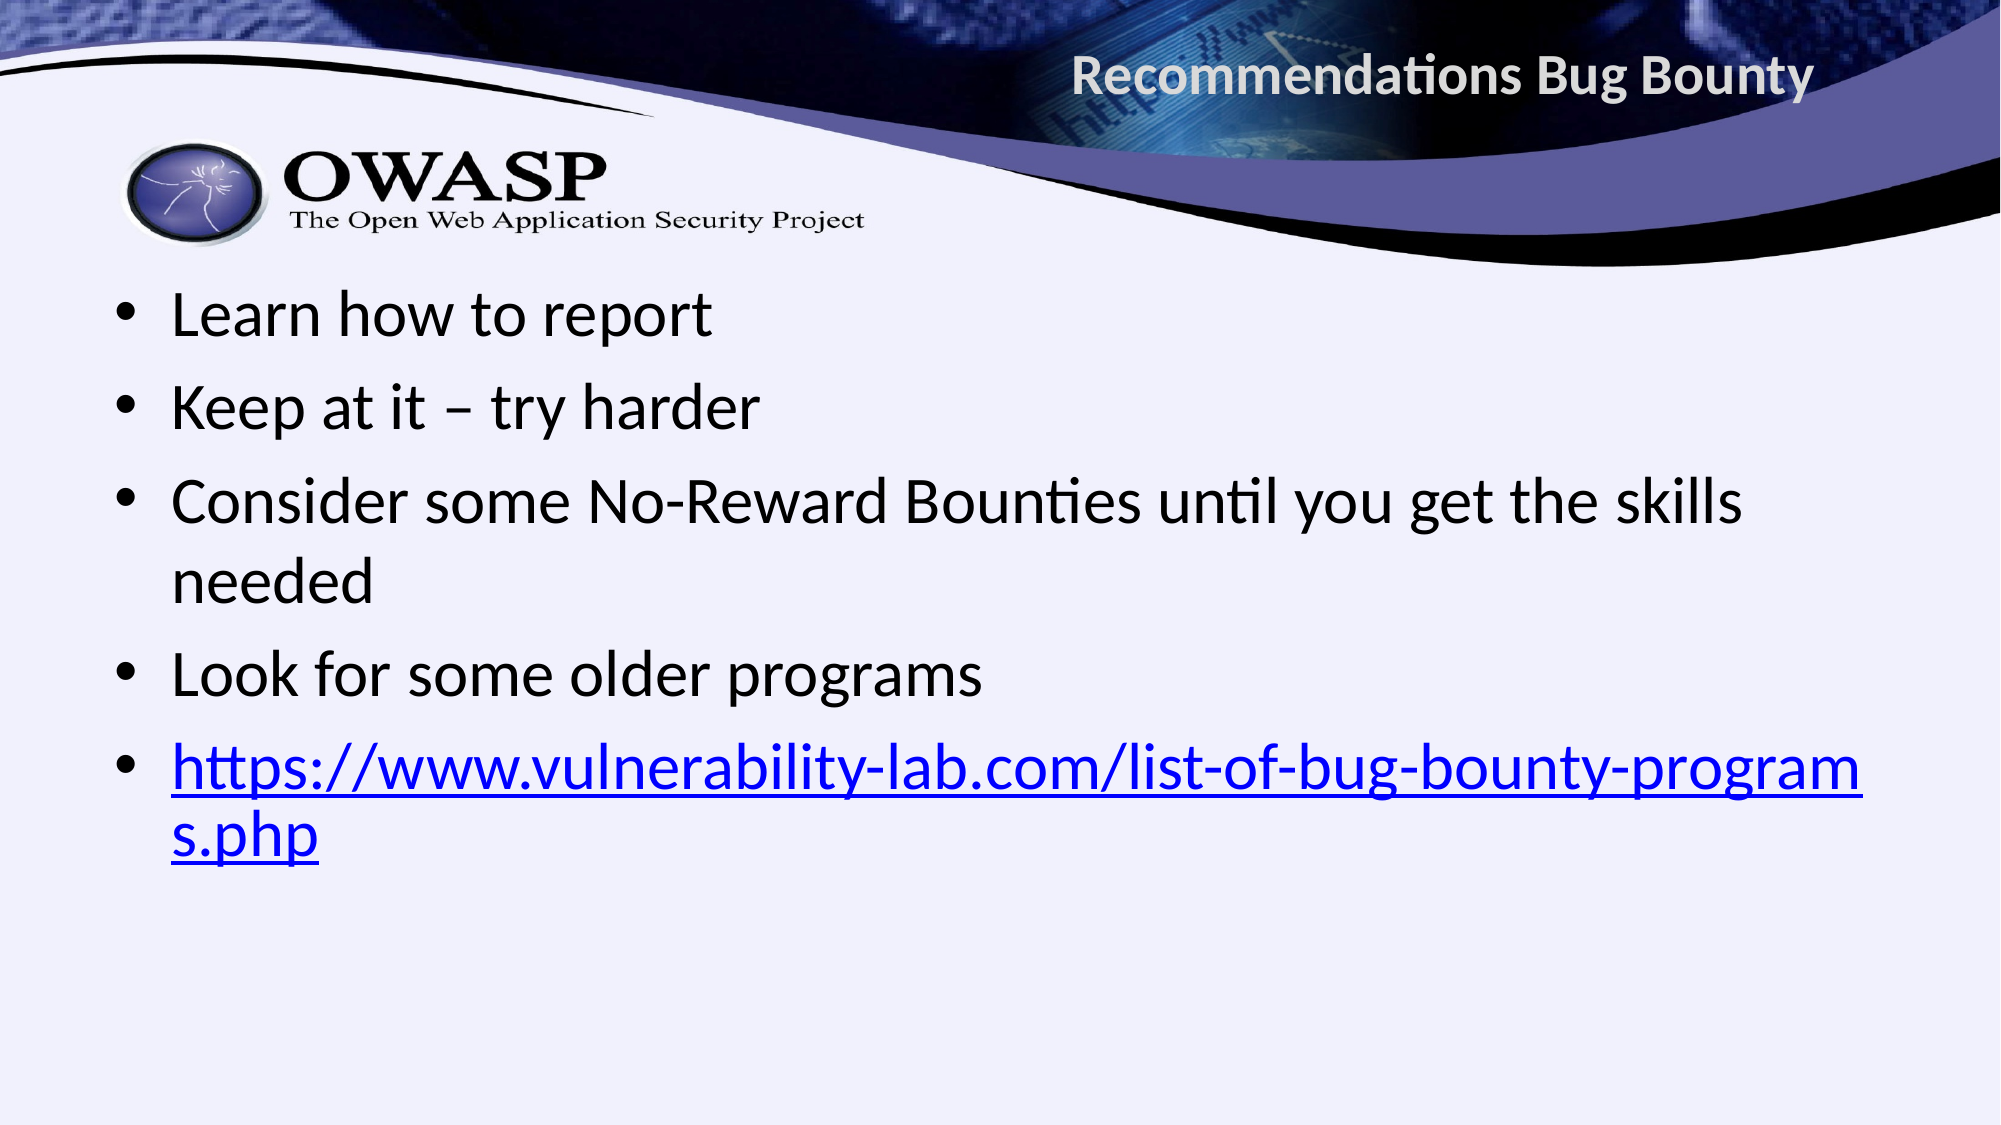

# Recommendations Bug Bounty
Learn how to report
Keep at it – try harder
Consider some No-Reward Bounties until you get the skills needed
Look for some older programs
https://www.vulnerability-lab.com/list-of-bug-bounty-programs.php